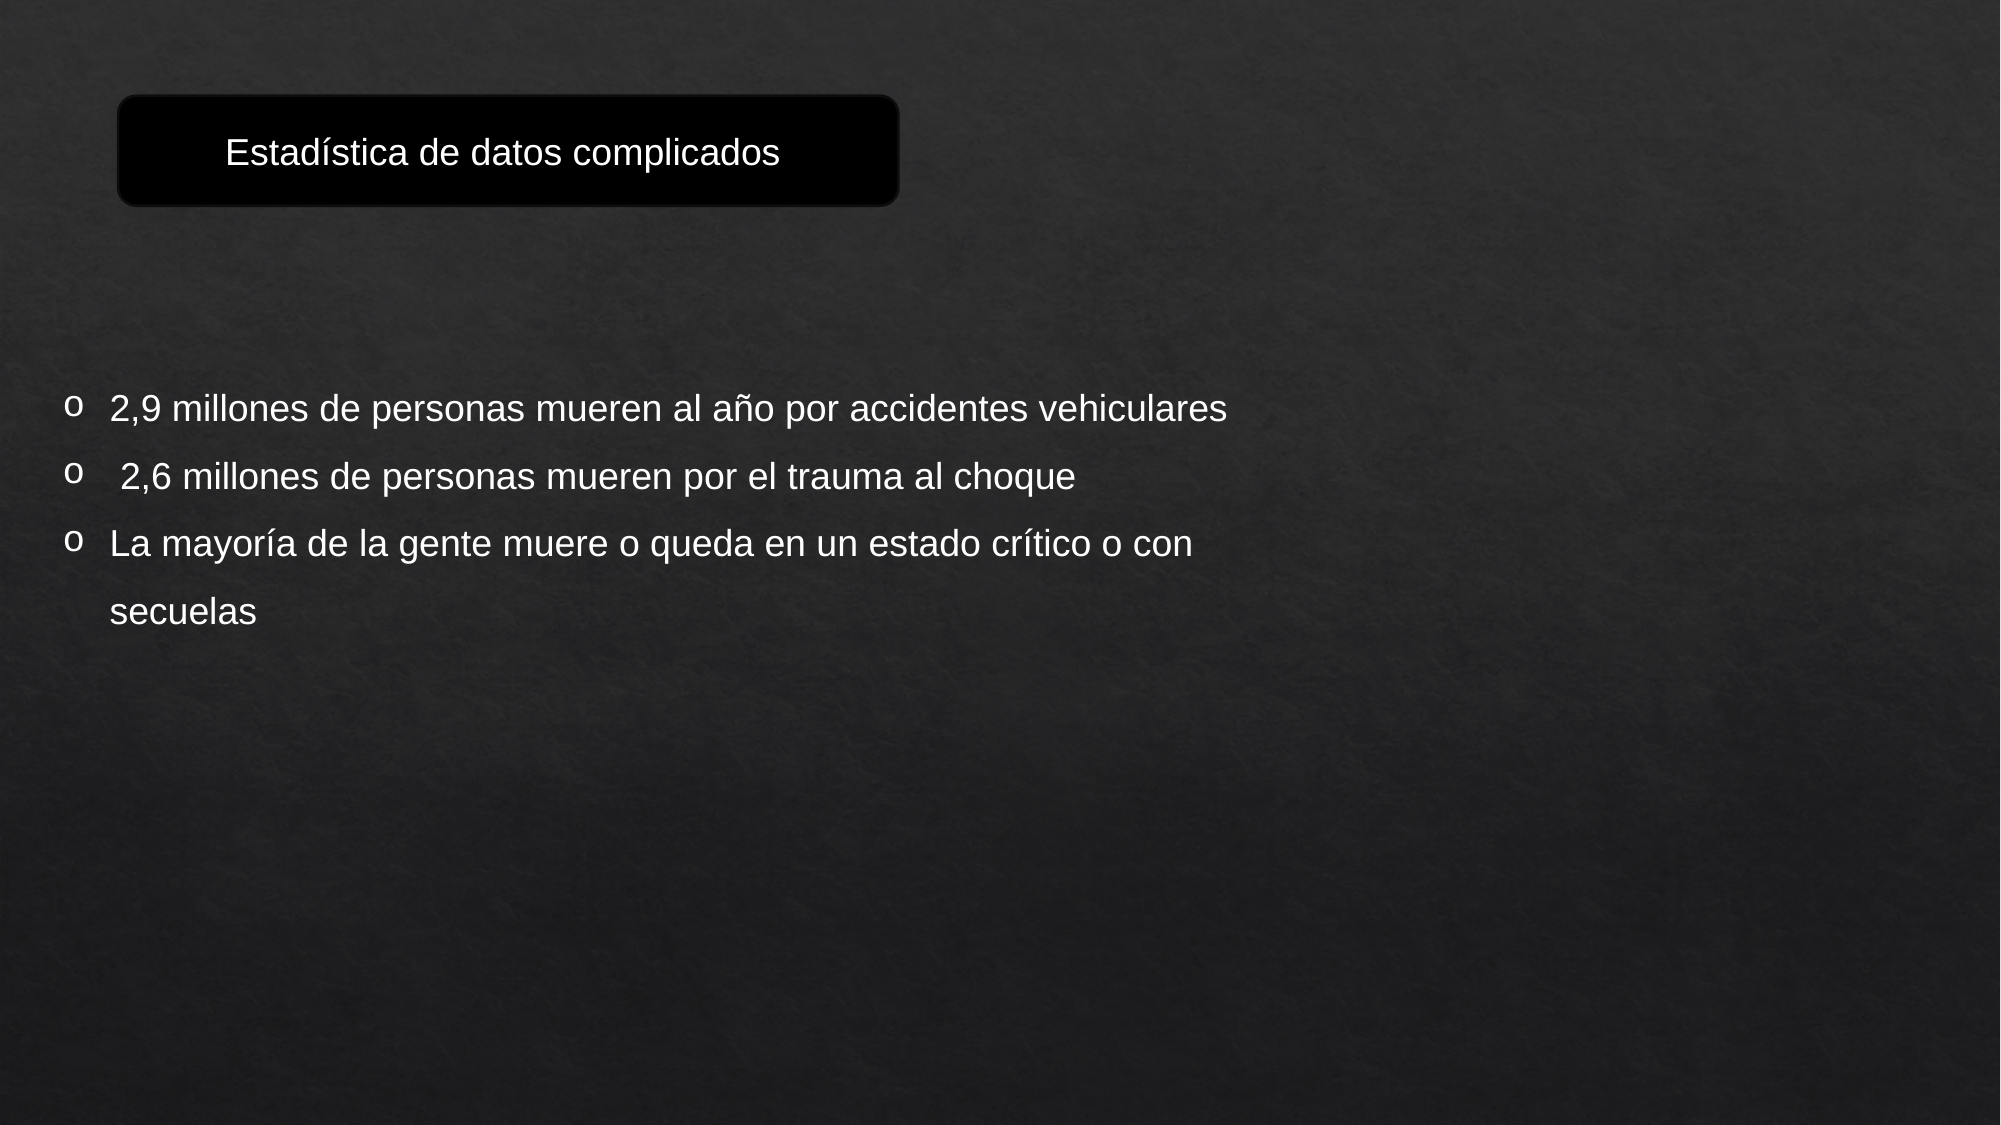

Estadística de datos complicados
2,9 millones de personas mueren al año por accidentes vehiculares
 2,6 millones de personas mueren por el trauma al choque
La mayoría de la gente muere o queda en un estado crítico o con secuelas